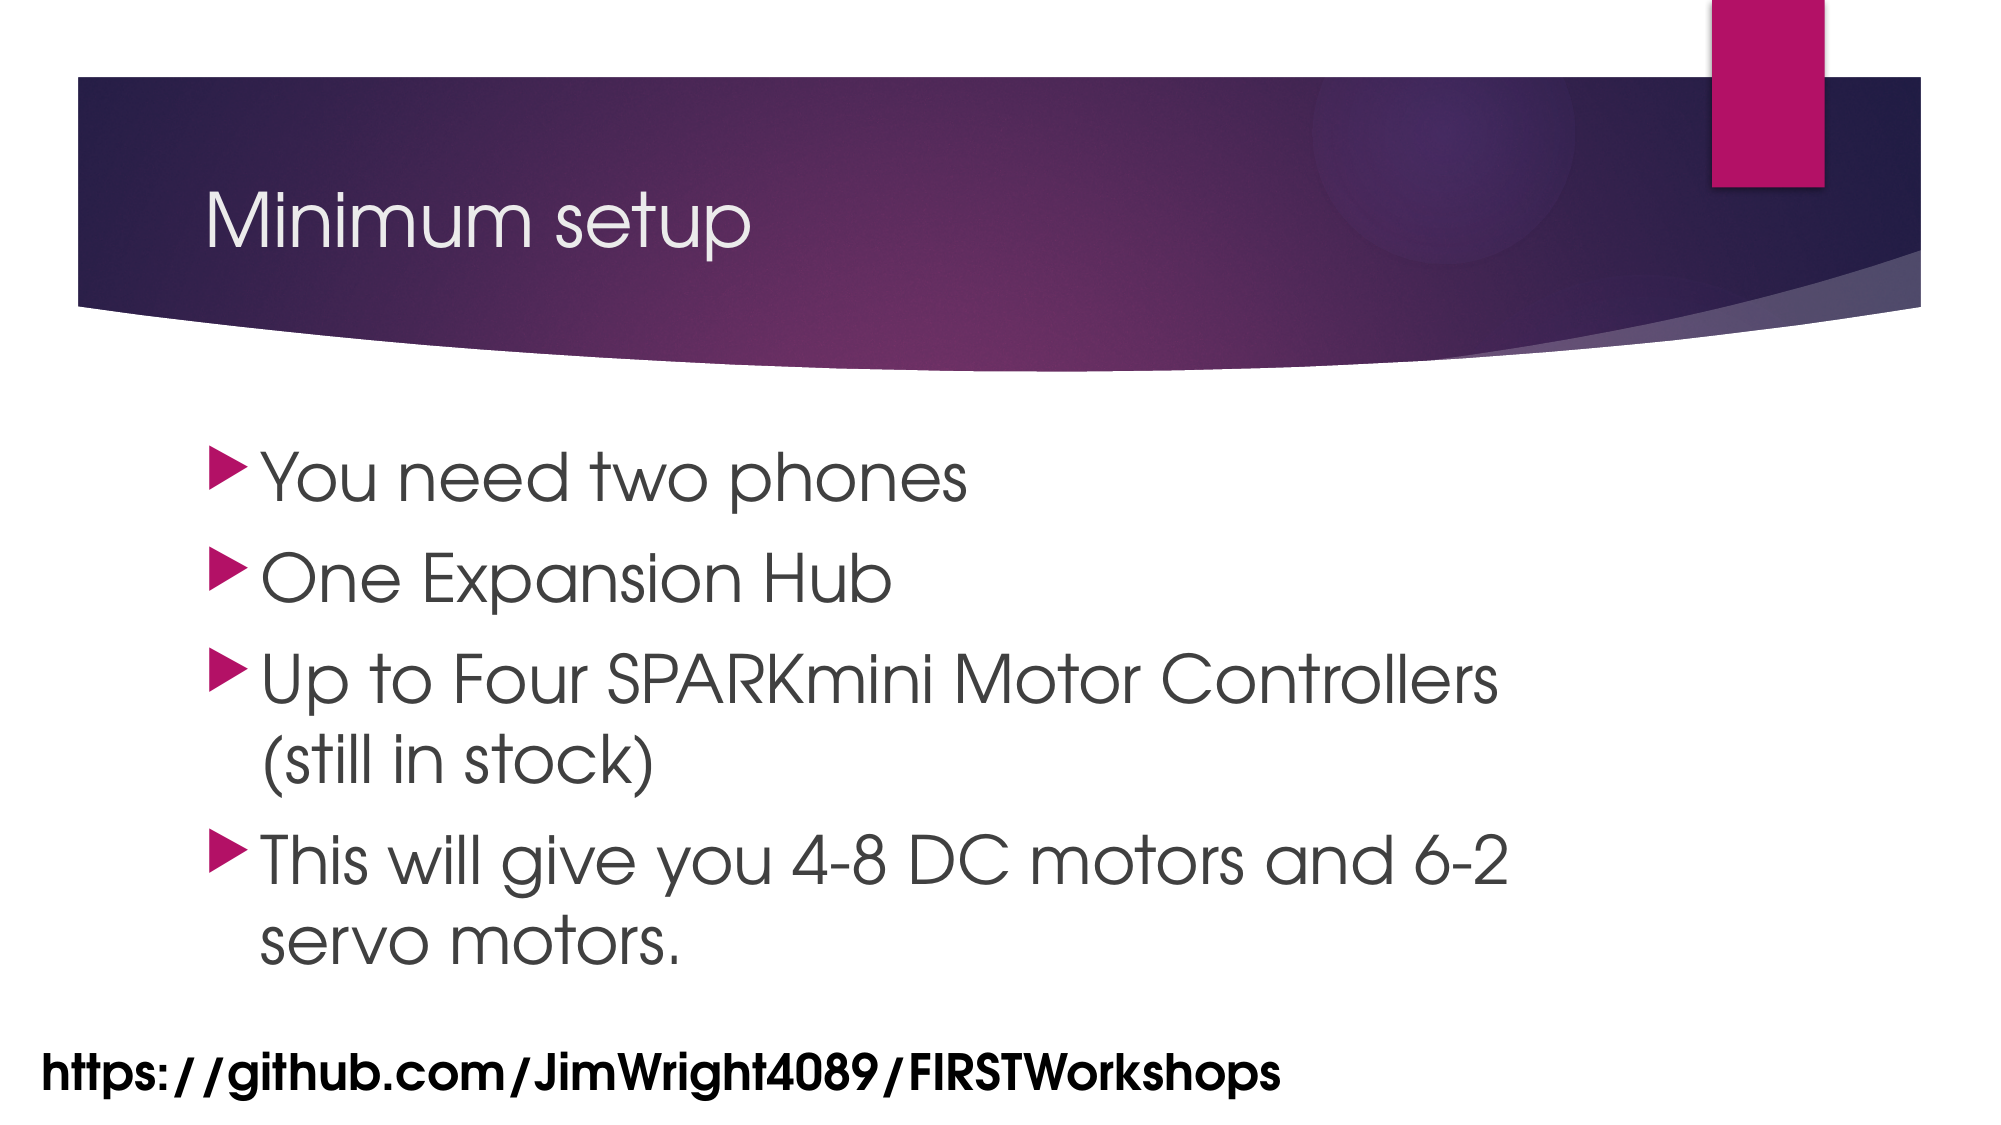

# Minimum setup
You need two phones
One Expansion Hub
Up to Four SPARKmini Motor Controllers (still in stock)
This will give you 4-8 DC motors and 6-2 servo motors.
https://github.com/JimWright4089/FIRSTWorkshops